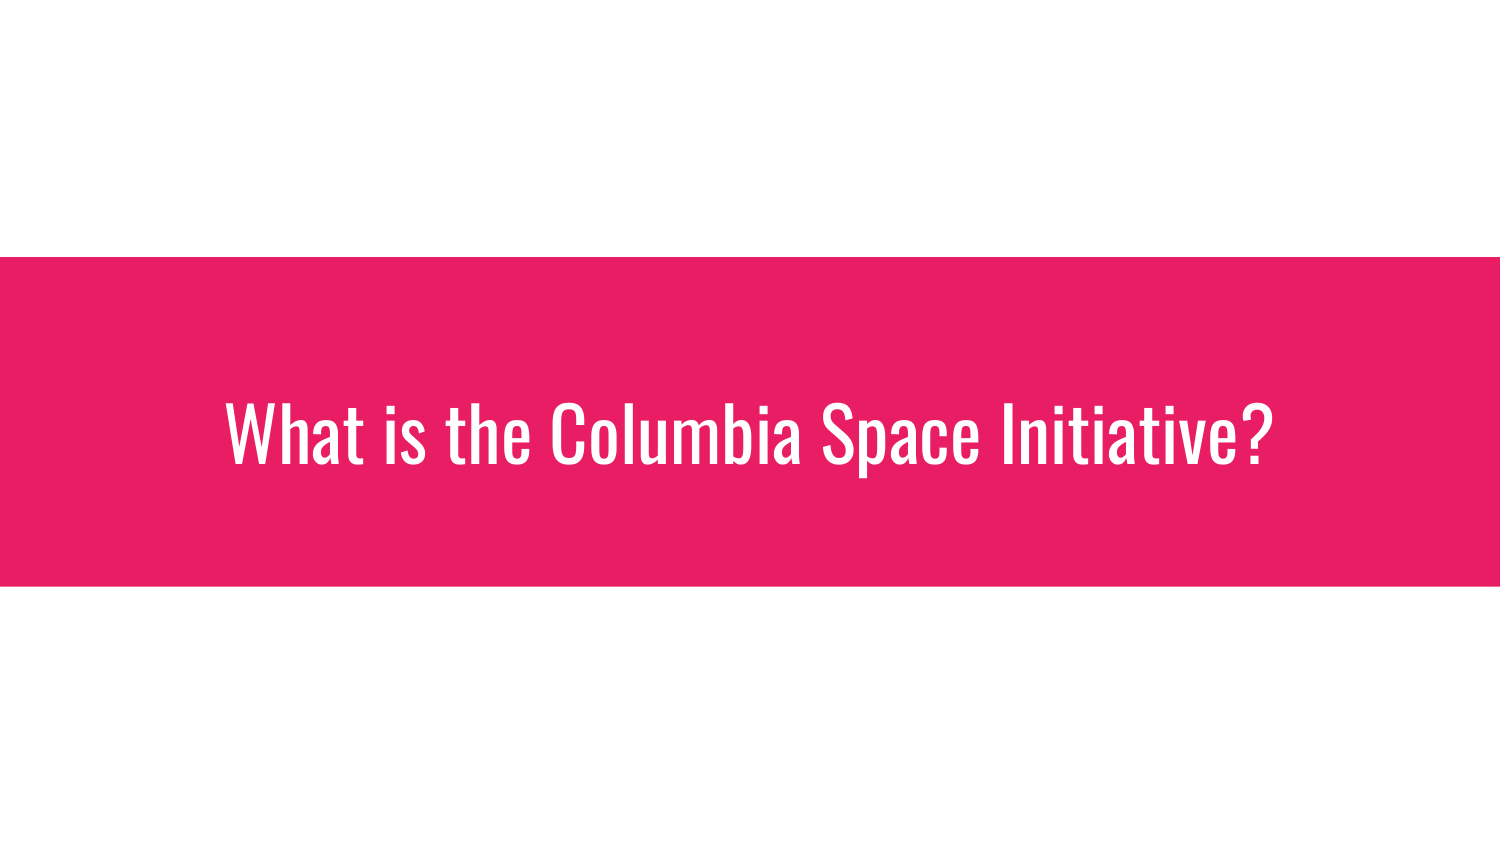

# What is the Columbia Space Initiative?